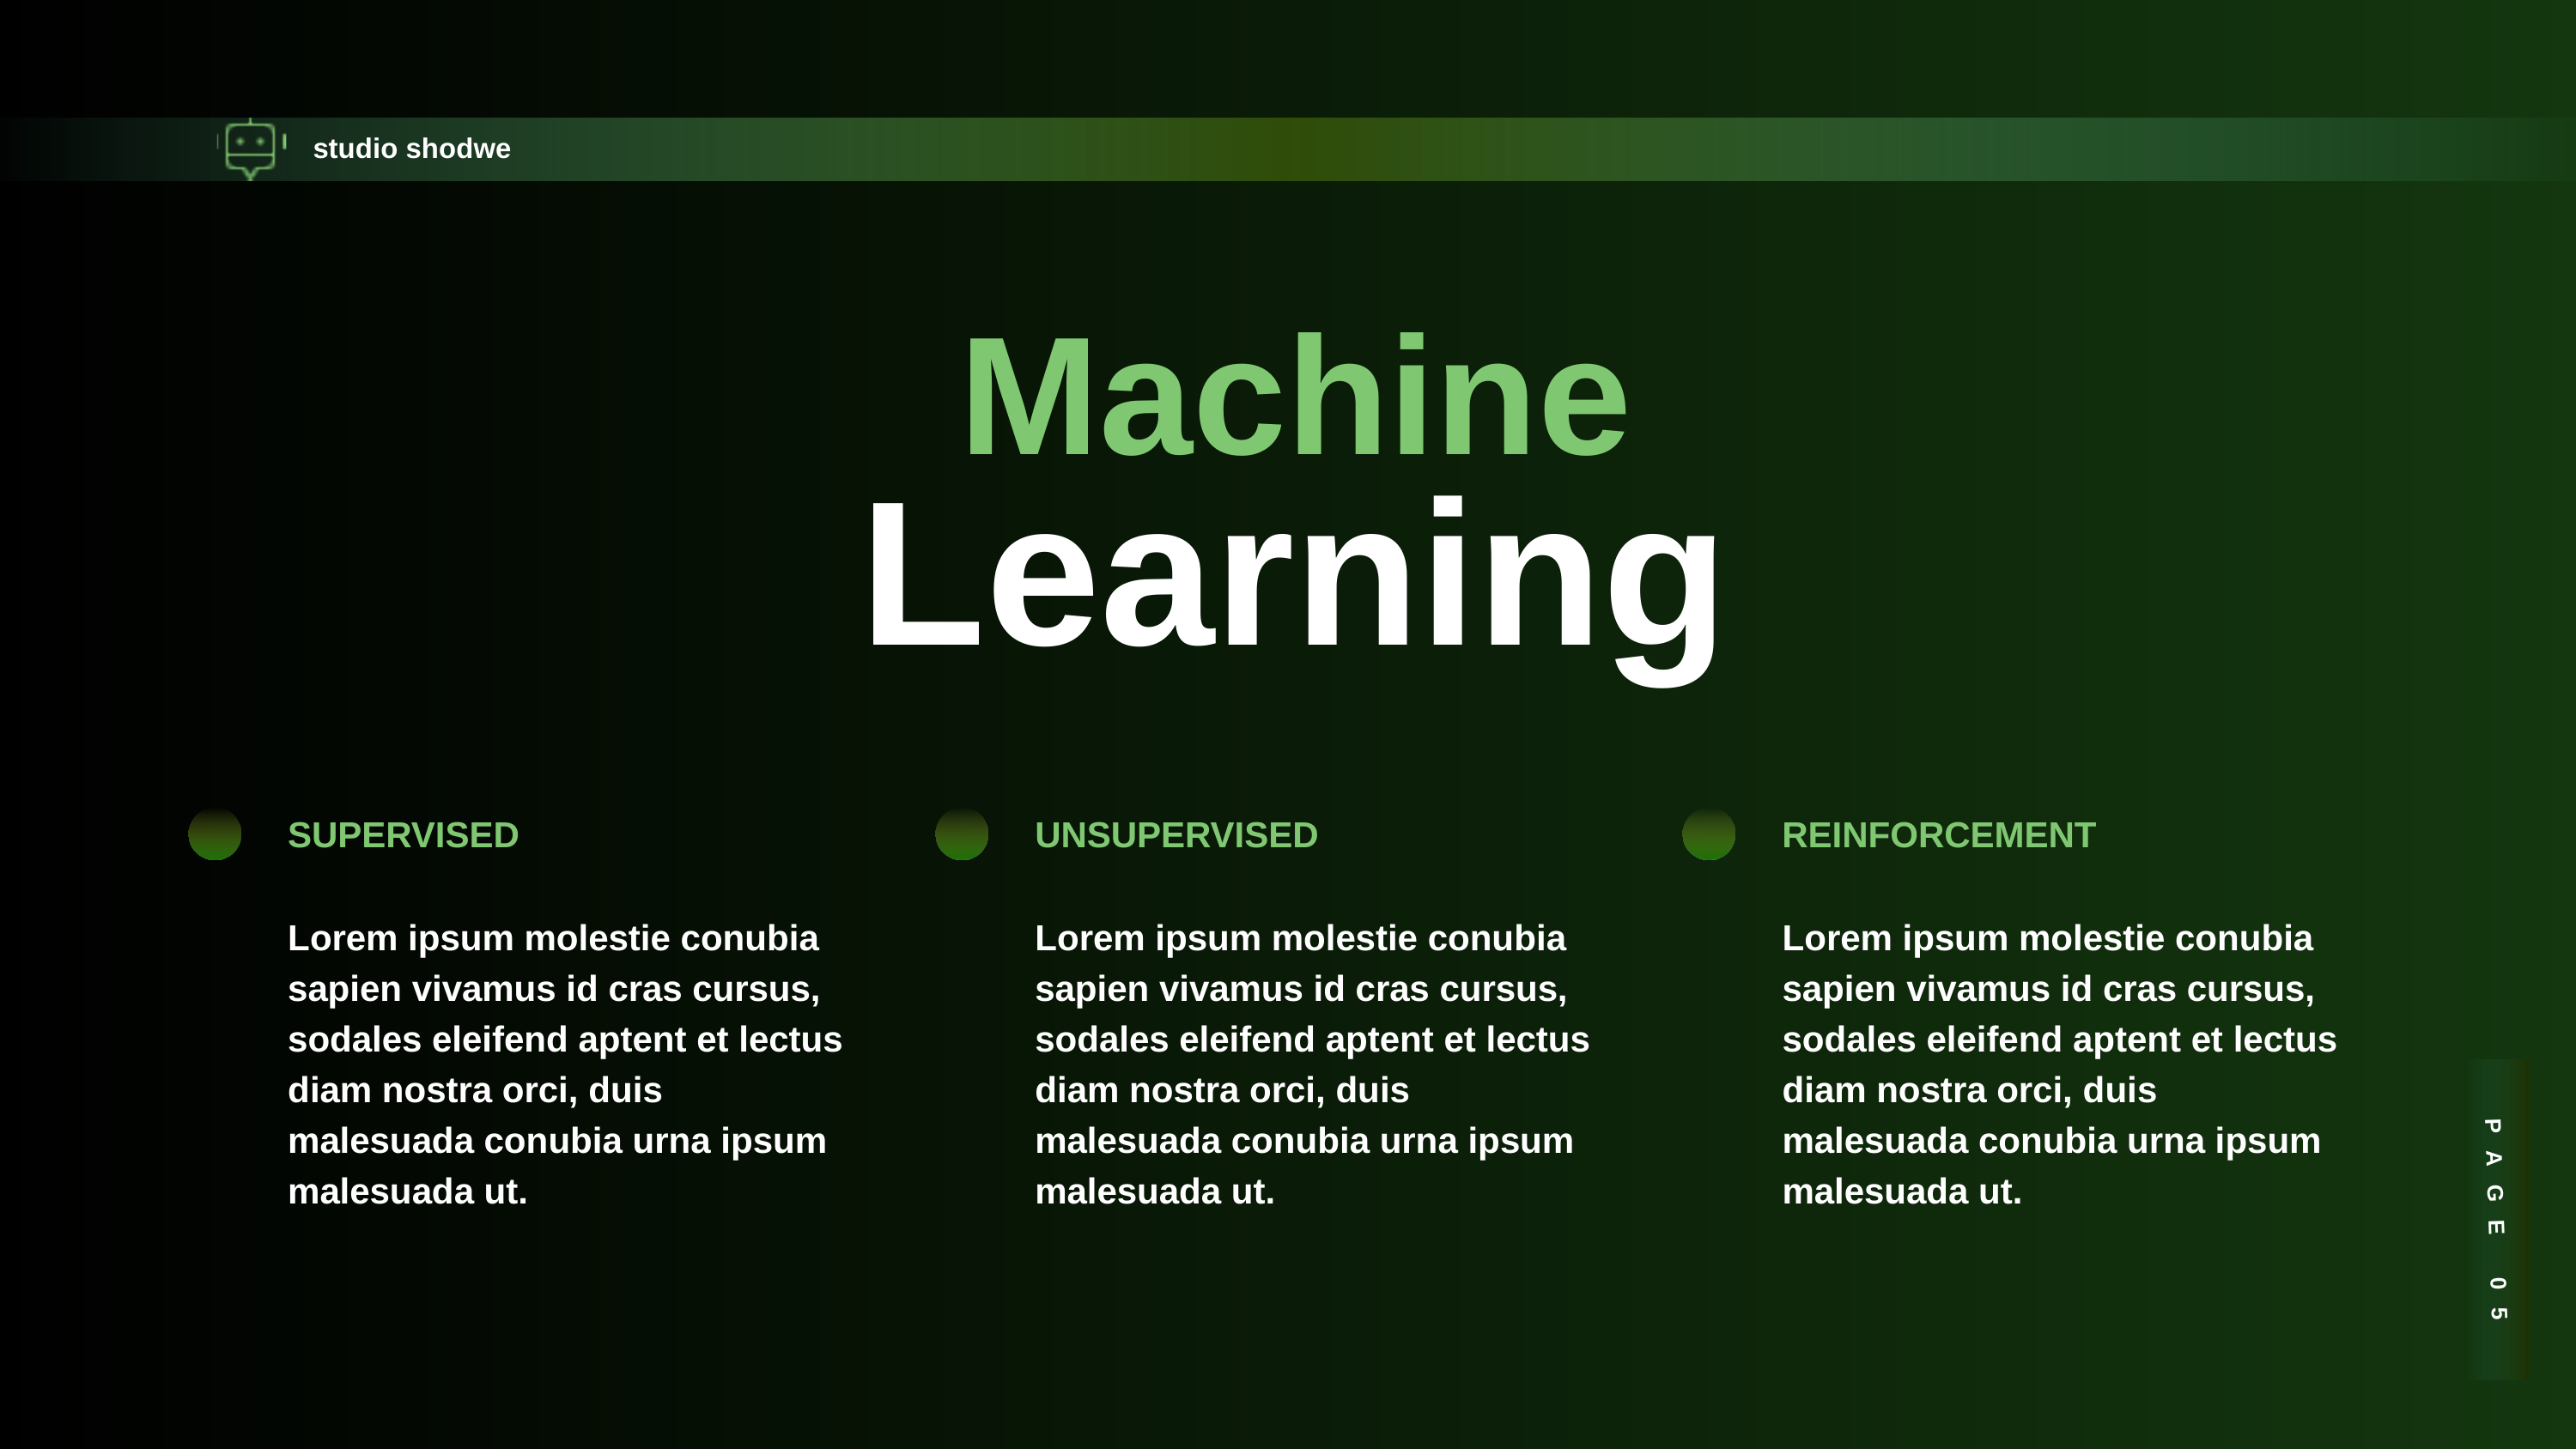

studio shodwe
Machine
Learning
SUPERVISED
UNSUPERVISED
REINFORCEMENT

Lorem ipsum molestie conubia sapien vivamus id cras cursus, sodales eleifend aptent et lectus diam nostra orci, duis malesuada conubia urna ipsum malesuada ut.
Lorem ipsum molestie conubia sapien vivamus id cras cursus, sodales eleifend aptent et lectus diam nostra orci, duis malesuada conubia urna ipsum malesuada ut.
Lorem ipsum molestie conubia sapien vivamus id cras cursus, sodales eleifend aptent et lectus diam nostra orci, duis malesuada conubia urna ipsum malesuada ut.

PAGE 05